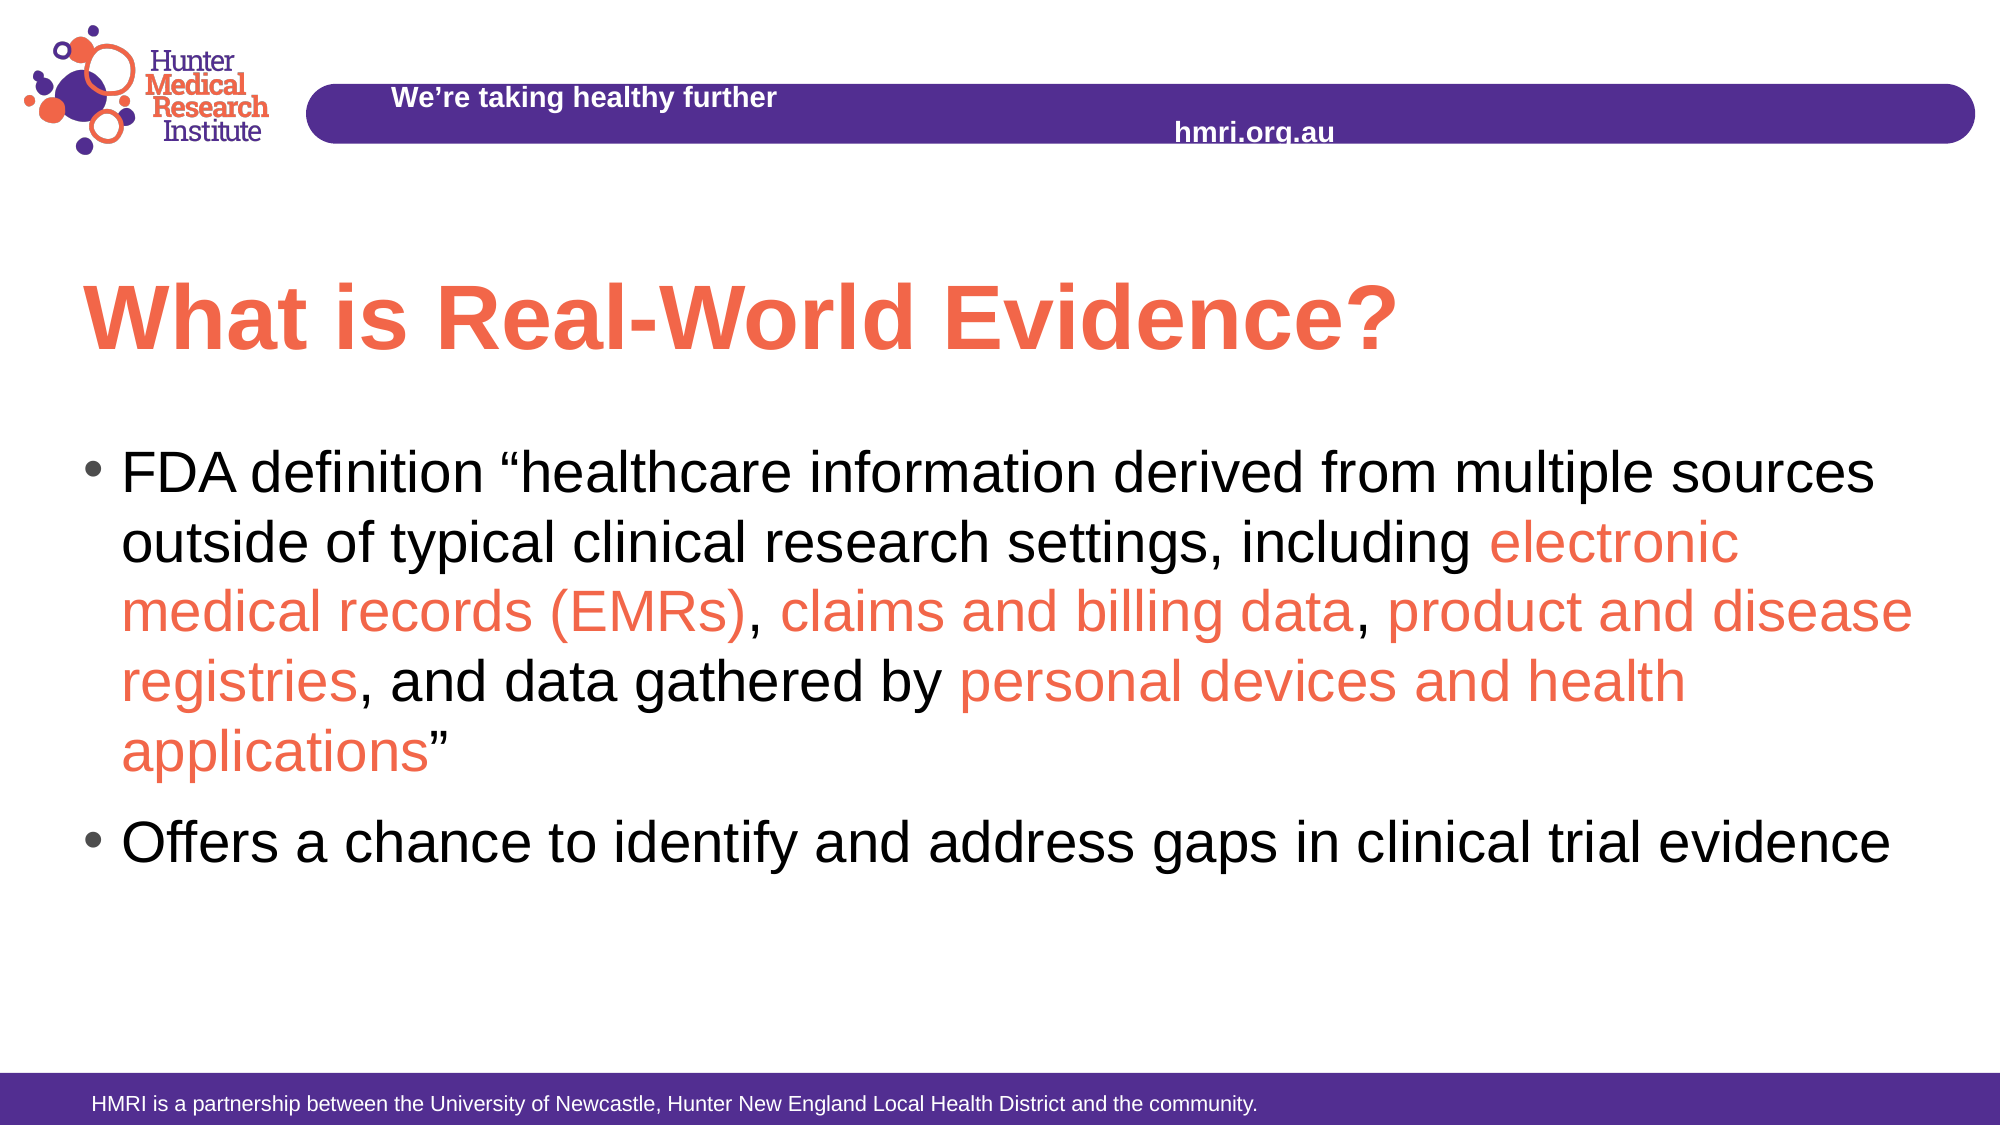

# What is Real-World Evidence?
FDA definition “healthcare information derived from multiple sources outside of typical clinical research settings, including electronic medical records (EMRs), claims and billing data, product and disease registries, and data gathered by personal devices and health applications”
Offers a chance to identify and address gaps in clinical trial evidence